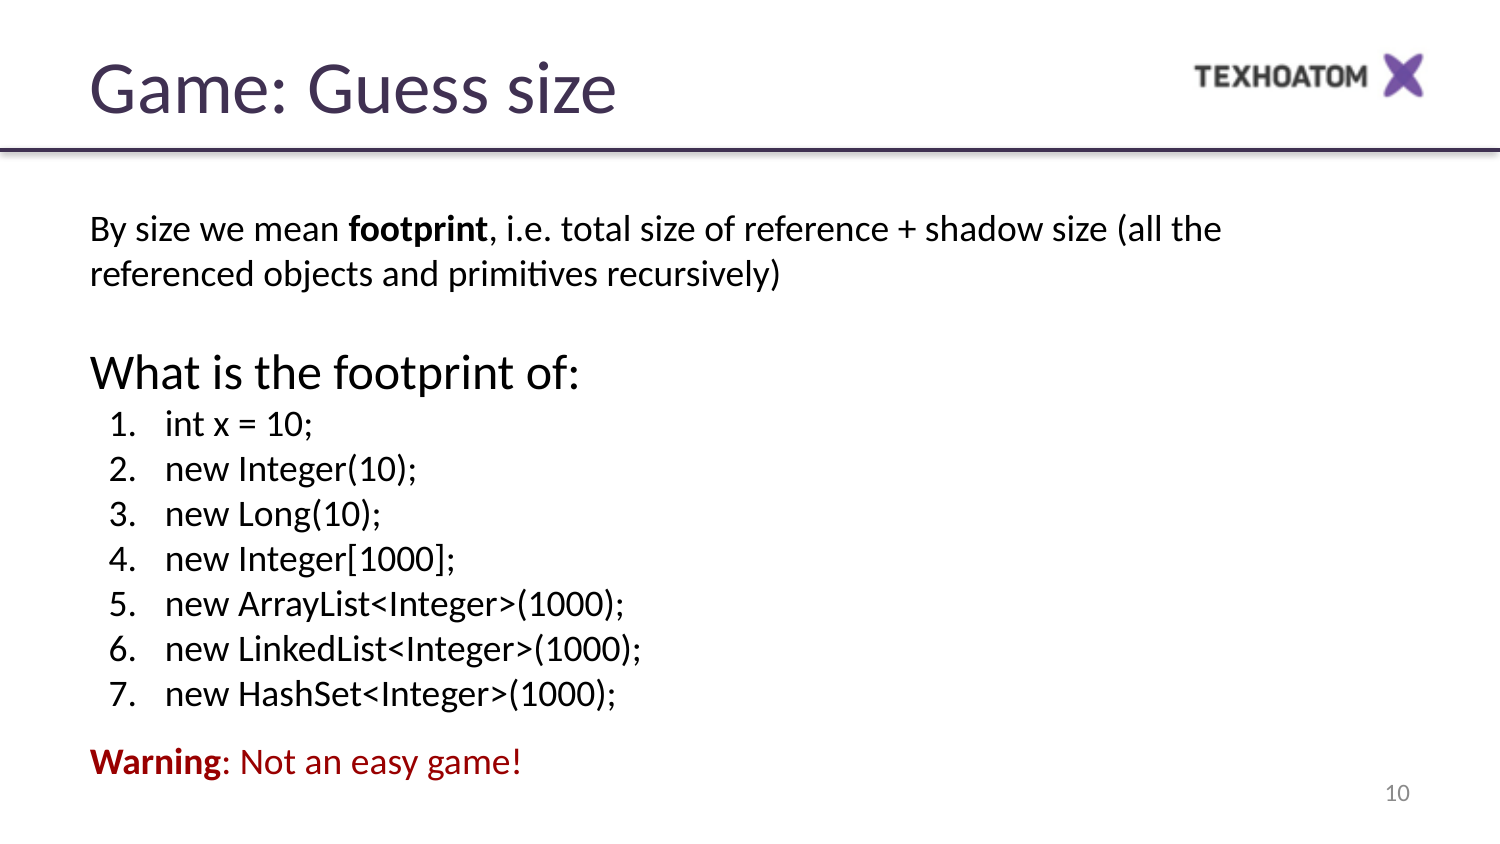

Game: Guess size
By size we mean footprint, i.e. total size of reference + shadow size (all the referenced objects and primitives recursively)

What is the footprint of:
int x = 10;
new Integer(10);
new Long(10);
new Integer[1000];
new ArrayList<Integer>(1000);
new LinkedList<Integer>(1000);
new HashSet<Integer>(1000);
Warning: Not an easy game!

10